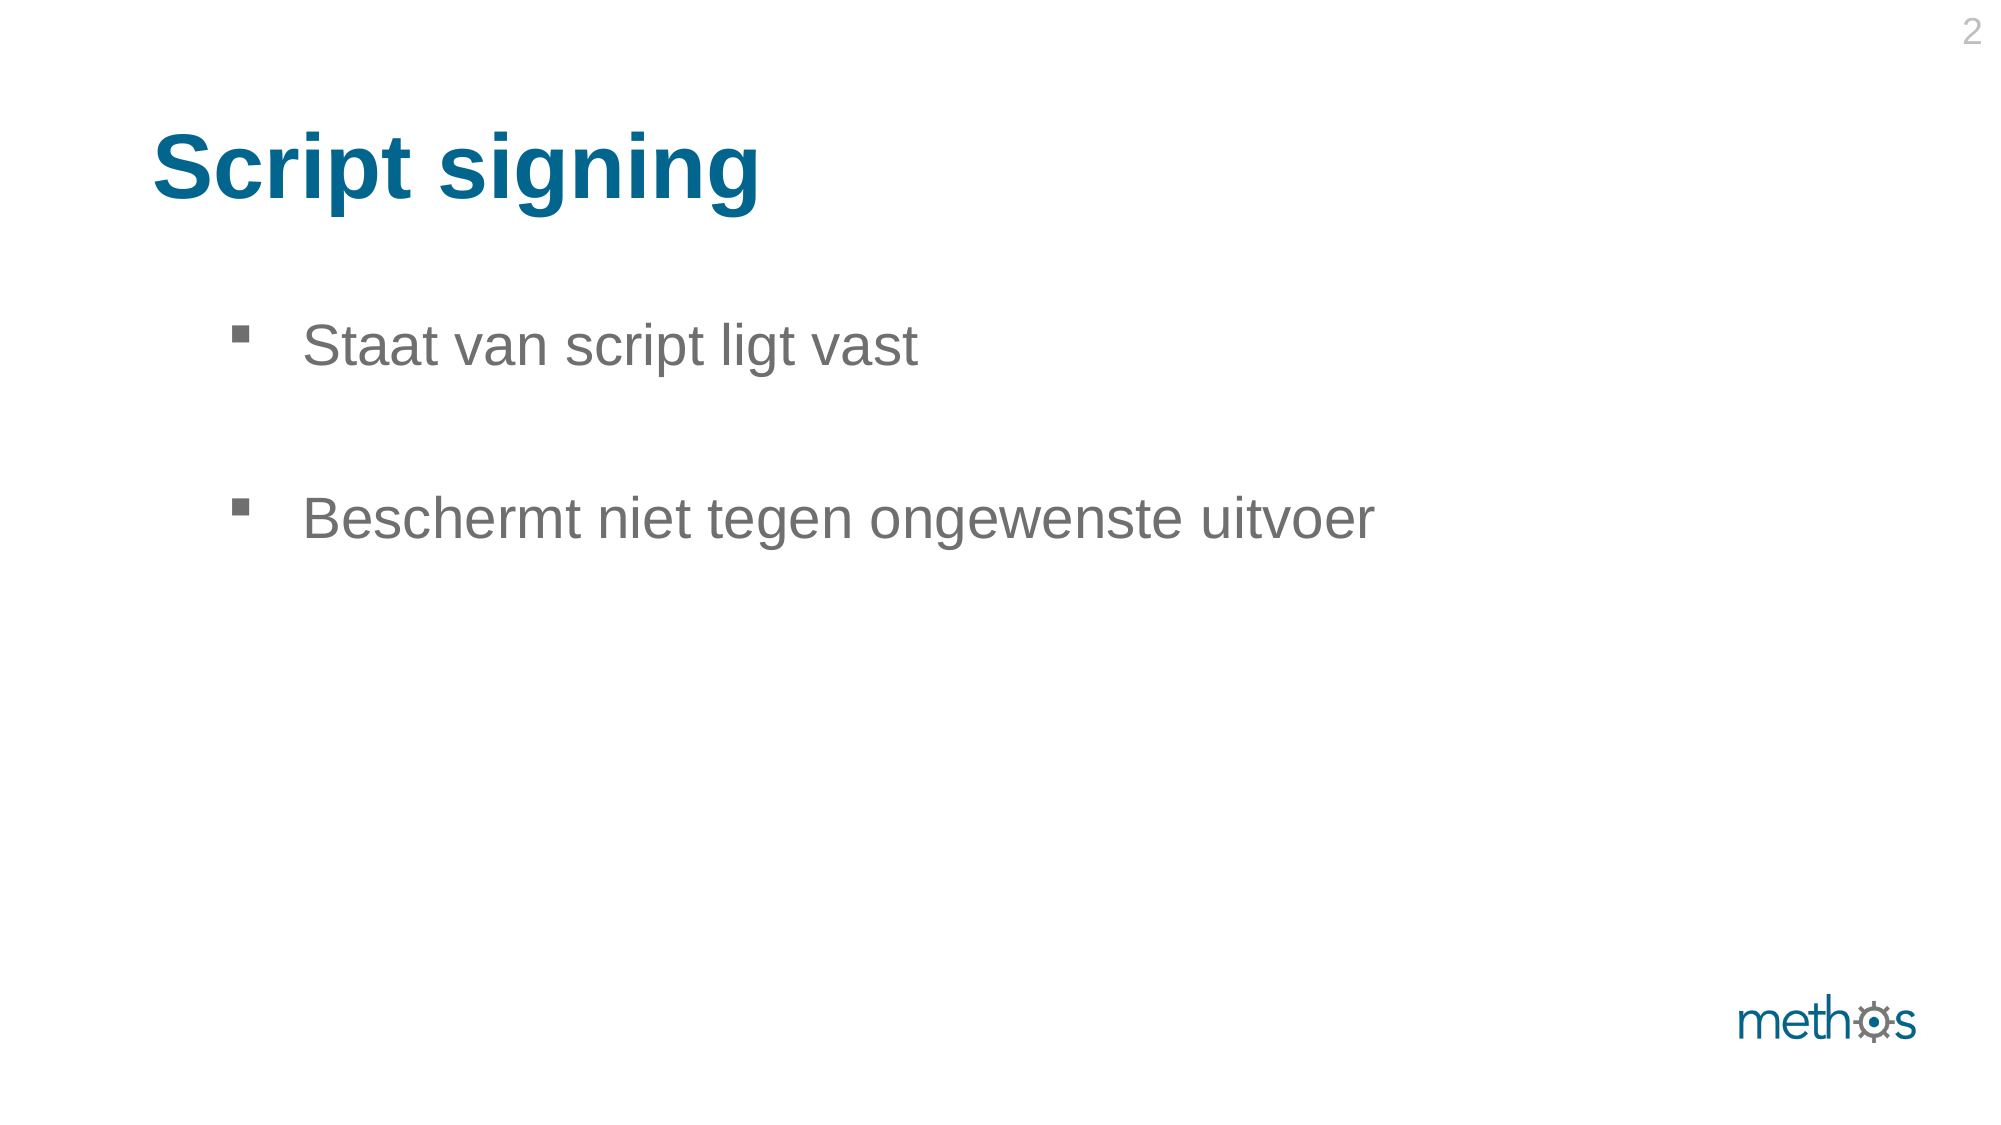

2
# Script signing
Staat van script ligt vast

Beschermt niet tegen ongewenste uitvoer